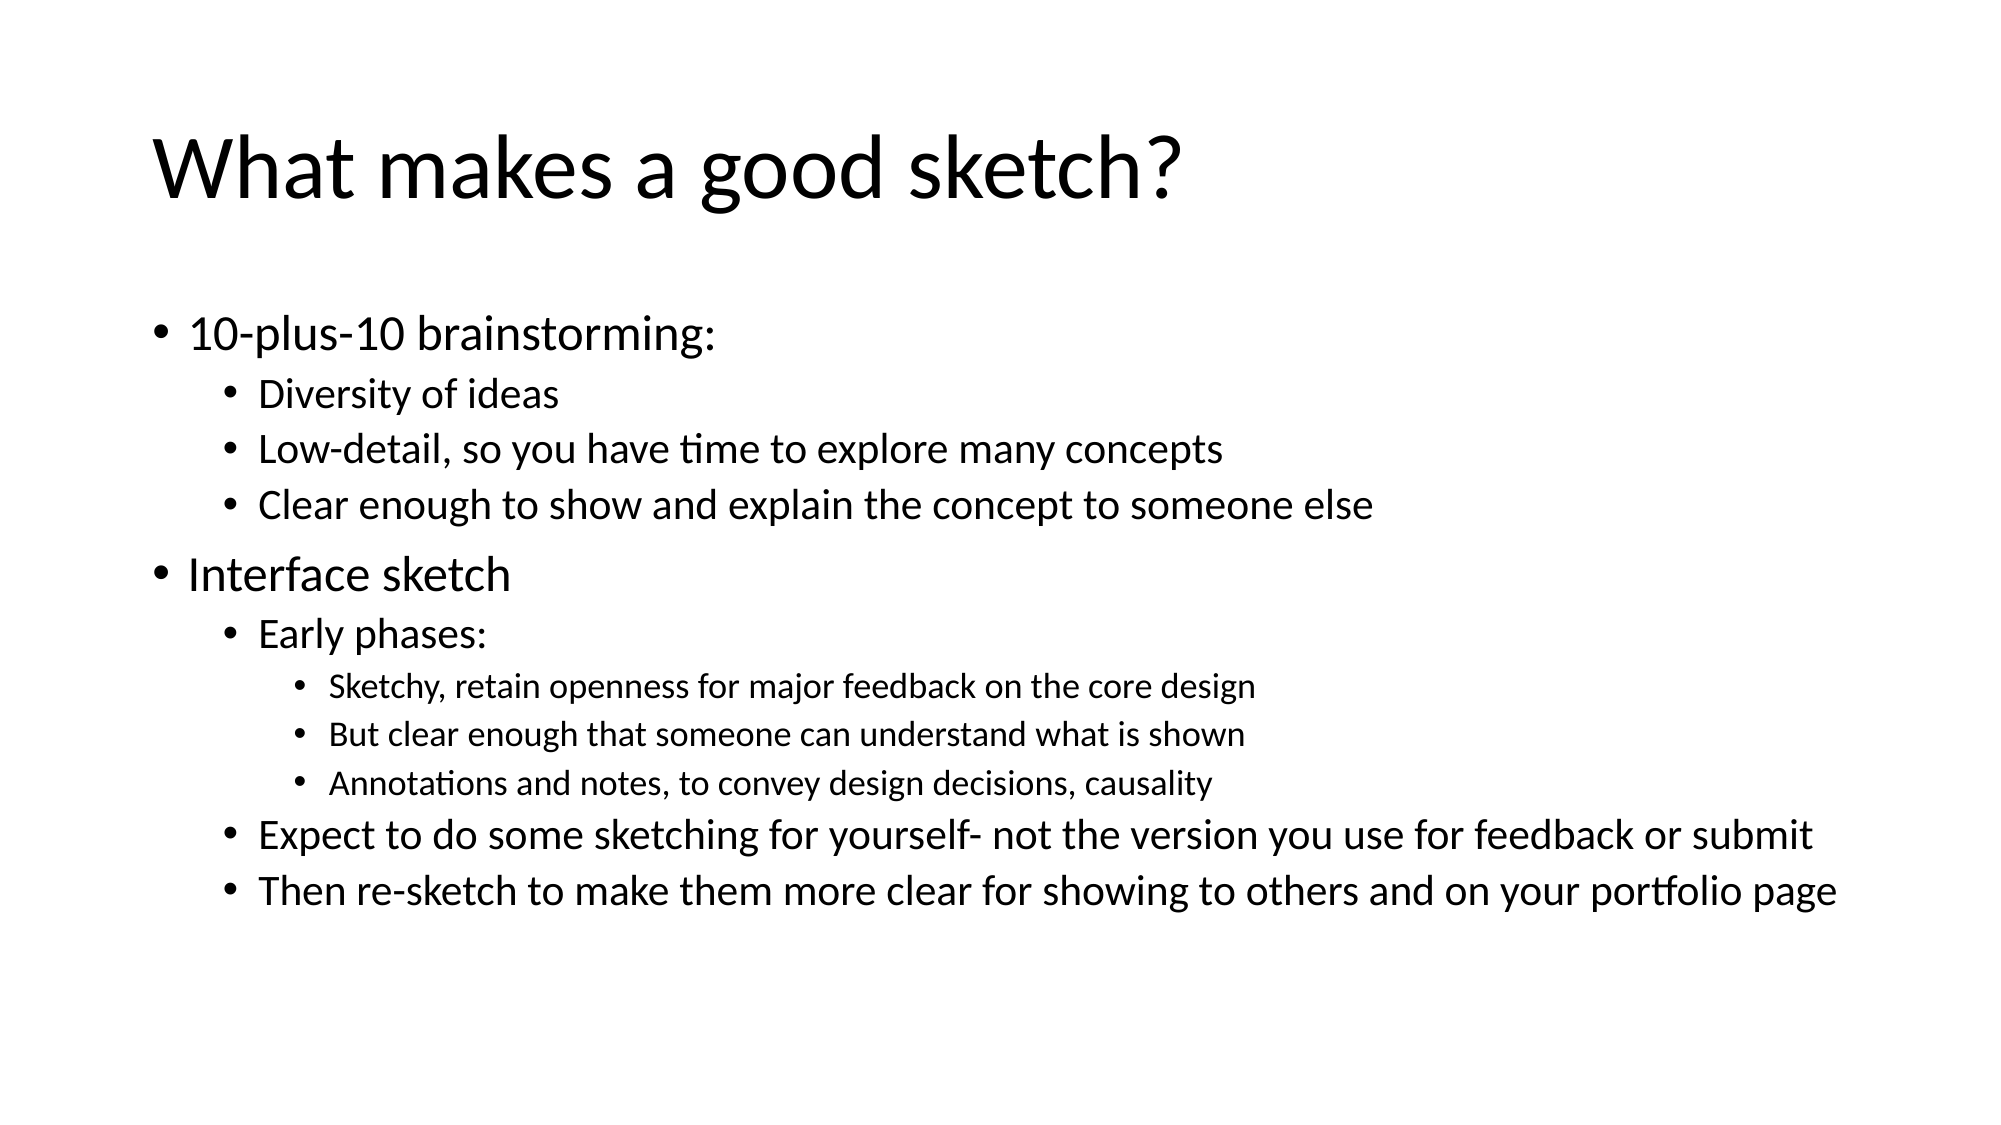

# What makes a good sketch?
10-plus-10 brainstorming:
Diversity of ideas
Low-detail, so you have time to explore many concepts
Clear enough to show and explain the concept to someone else
Interface sketch
Early phases:
Sketchy, retain openness for major feedback on the core design
But clear enough that someone can understand what is shown
Annotations and notes, to convey design decisions, causality
Expect to do some sketching for yourself- not the version you use for feedback or submit
Then re-sketch to make them more clear for showing to others and on your portfolio page